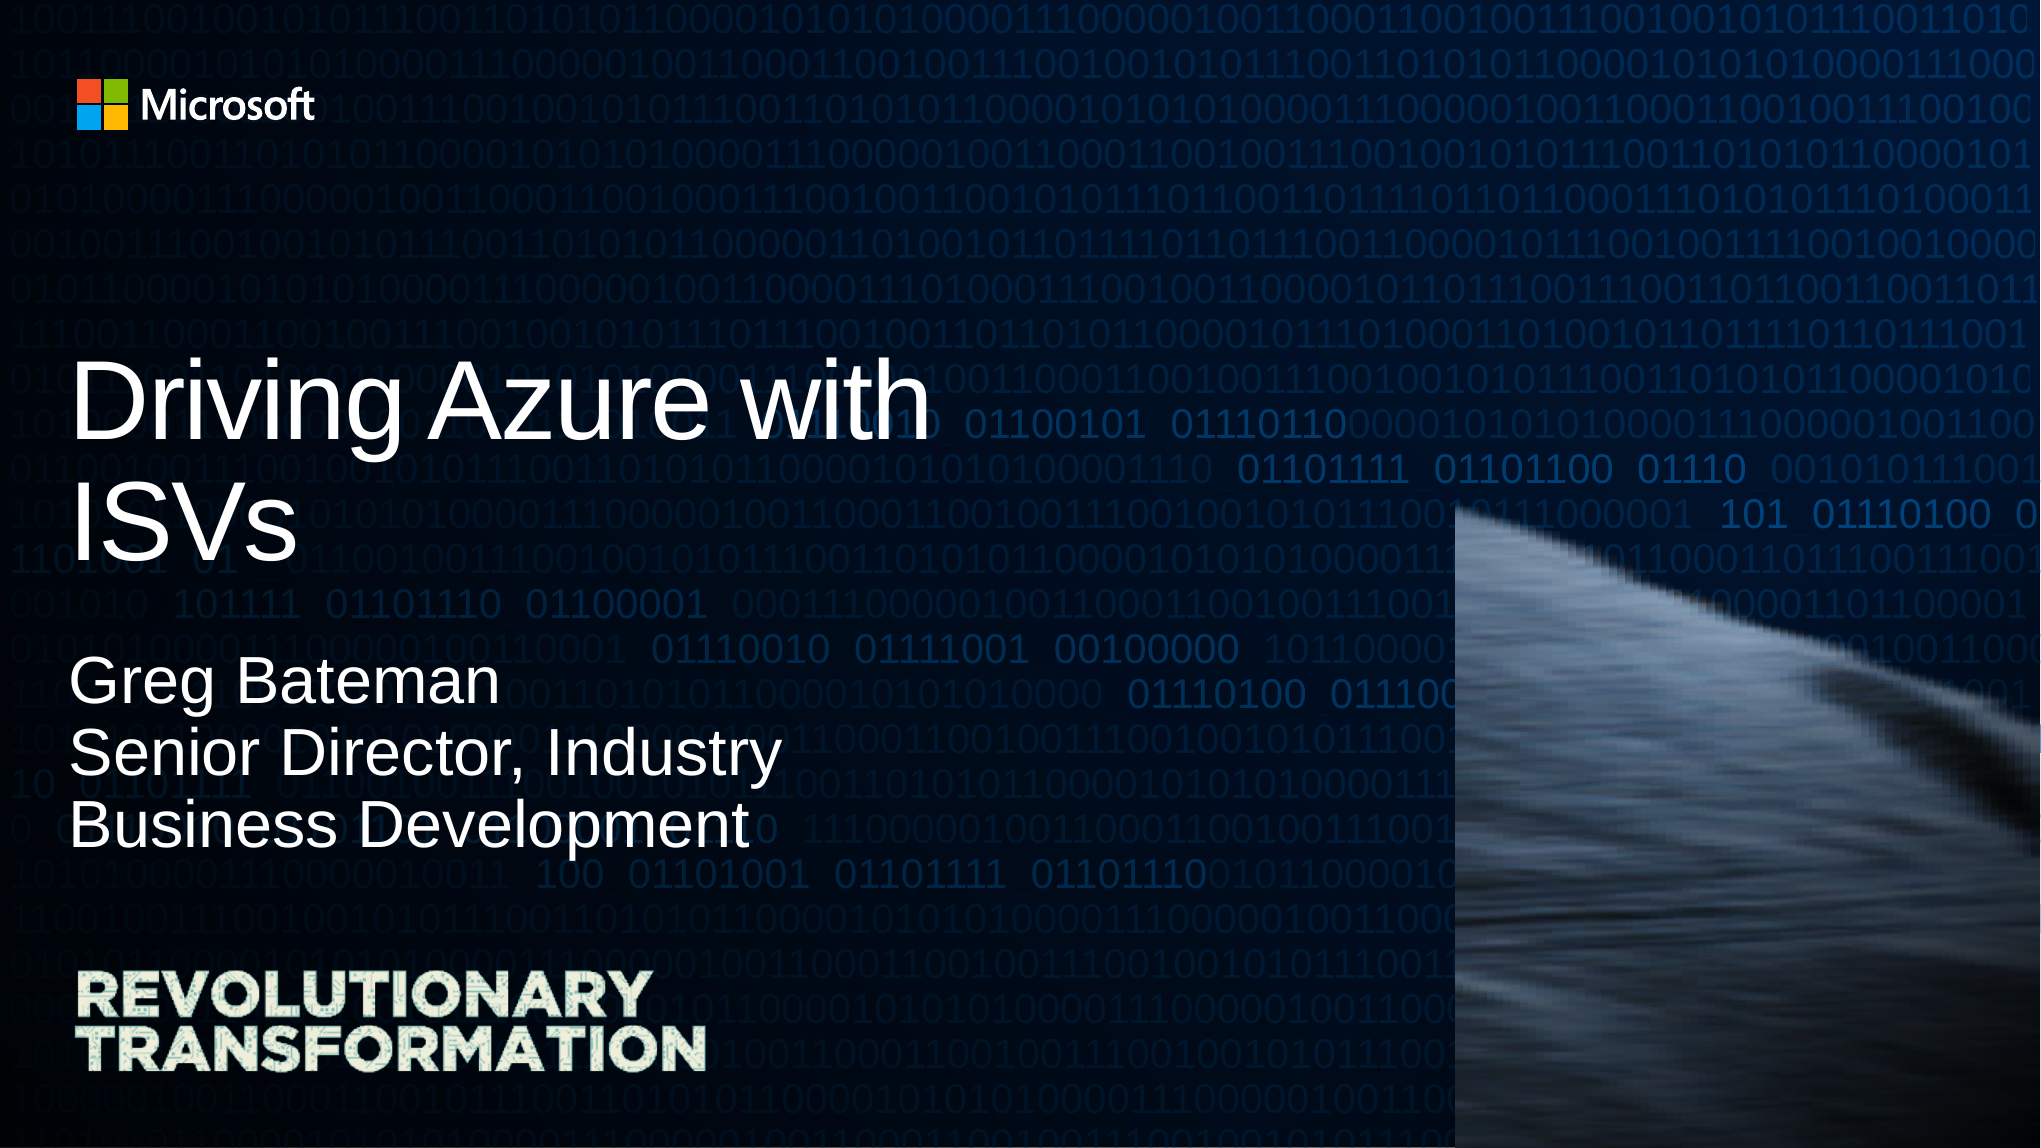

# Driving Azure with ISVs
Greg Bateman
Senior Director, Industry Business Development